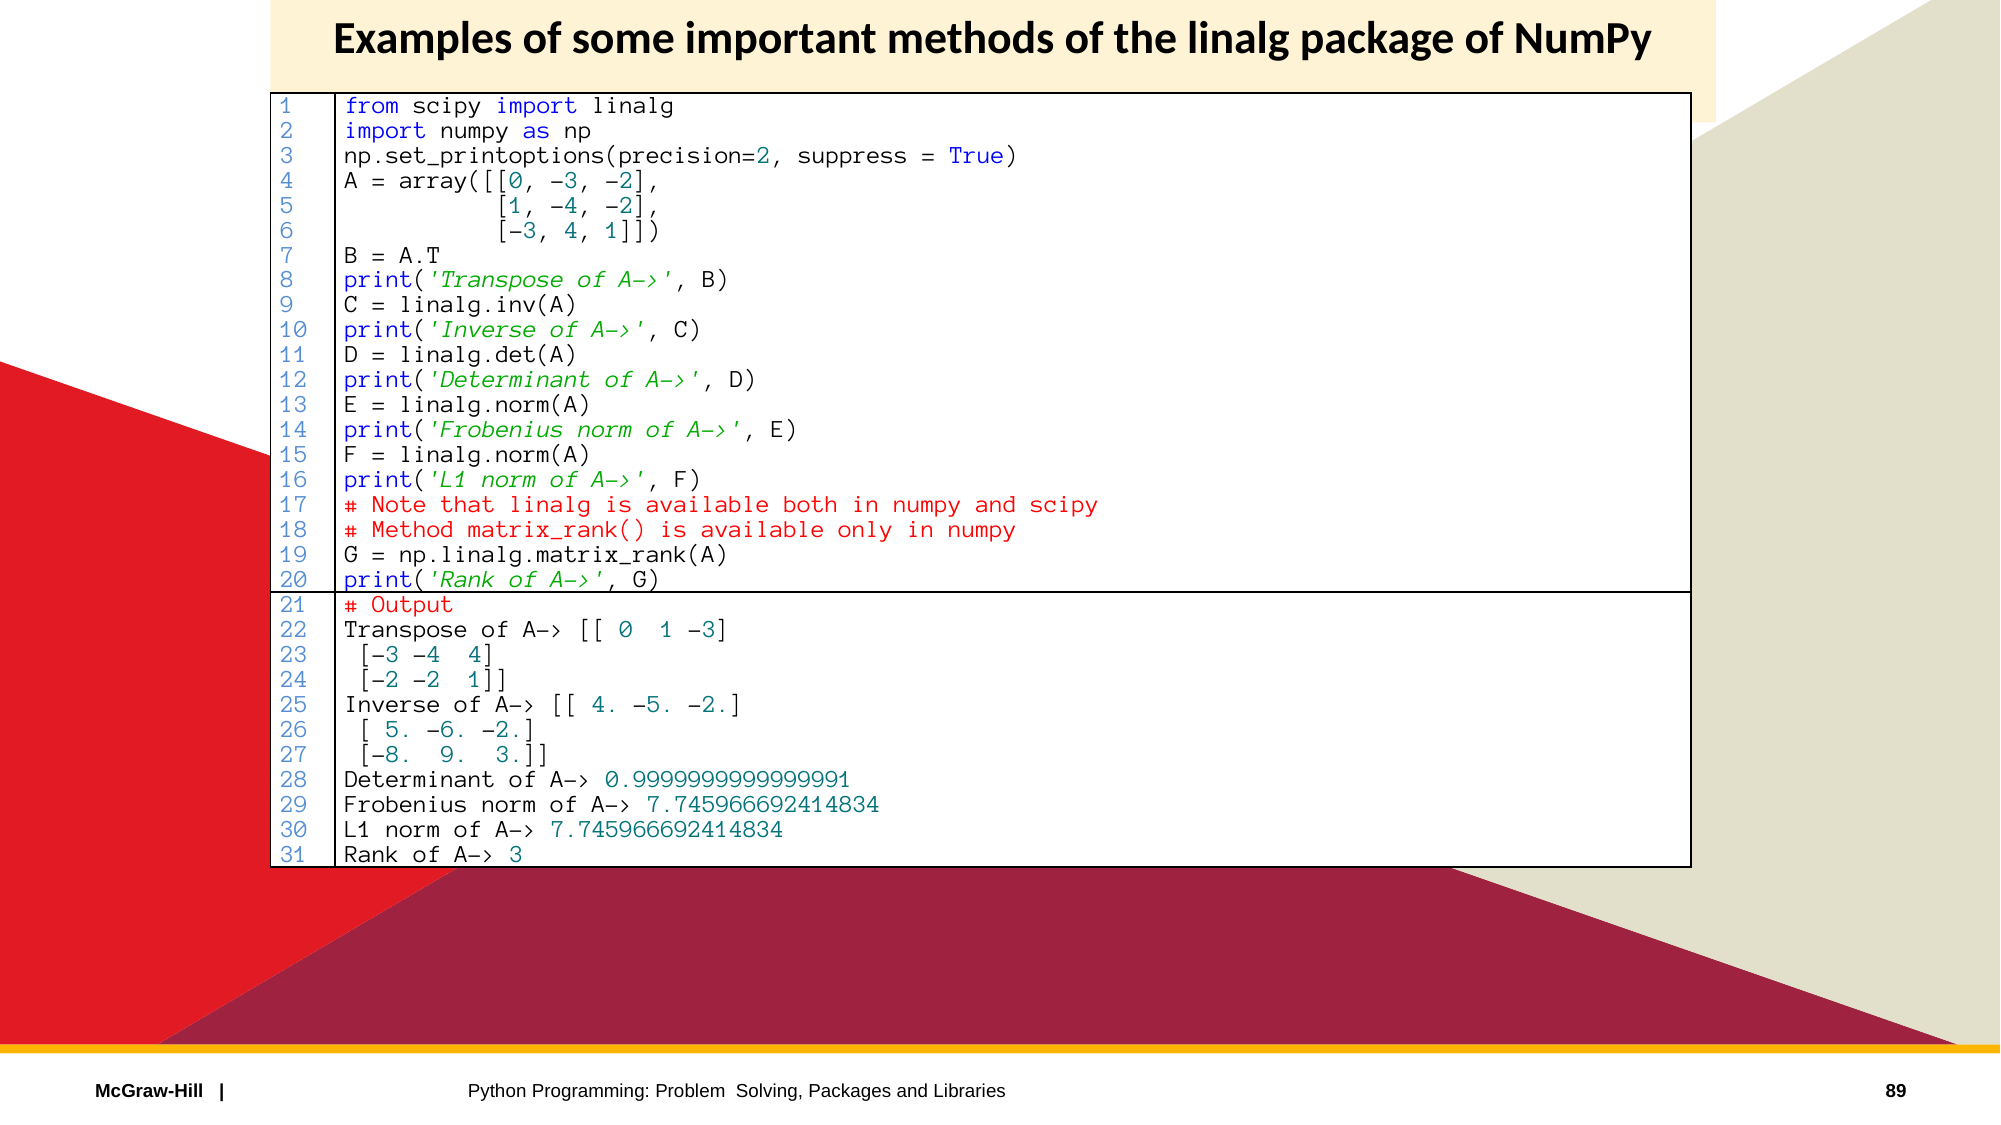

# Examples of some important methods of the linalg package of NumPy
| 1 2 3 4 5 6 7 8 9 10 11 12 13 14 15 16 17 18 19 20 | from scipy import linalg import numpy as np np.set\_printoptions(precision=2, suppress = True) A = array([[0, -3, -2], [1, -4, -2], [-3, 4, 1]]) B = A.T print('Transpose of A->', B) C = linalg.inv(A) print('Inverse of A->', C) D = linalg.det(A) print('Determinant of A->', D) E = linalg.norm(A) print('Frobenius norm of A->', E) F = linalg.norm(A) print('L1 norm of A->', F) # Note that linalg is available both in numpy and scipy # Method matrix\_rank() is available only in numpy G = np.linalg.matrix\_rank(A) print('Rank of A->', G) |
| --- | --- |
| 21 22 23 24 25 26 27 28 29 30 31 | # Output Transpose of A-> [[ 0 1 -3] [-3 -4 4] [-2 -2 1]] Inverse of A-> [[ 4. -5. -2.] [ 5. -6. -2.] [-8. 9. 3.]] Determinant of A-> 0.9999999999999991 Frobenius norm of A-> 7.745966692414834 L1 norm of A-> 7.745966692414834 Rank of A-> 3 |
89
Python Programming: Problem  Solving, Packages and Libraries